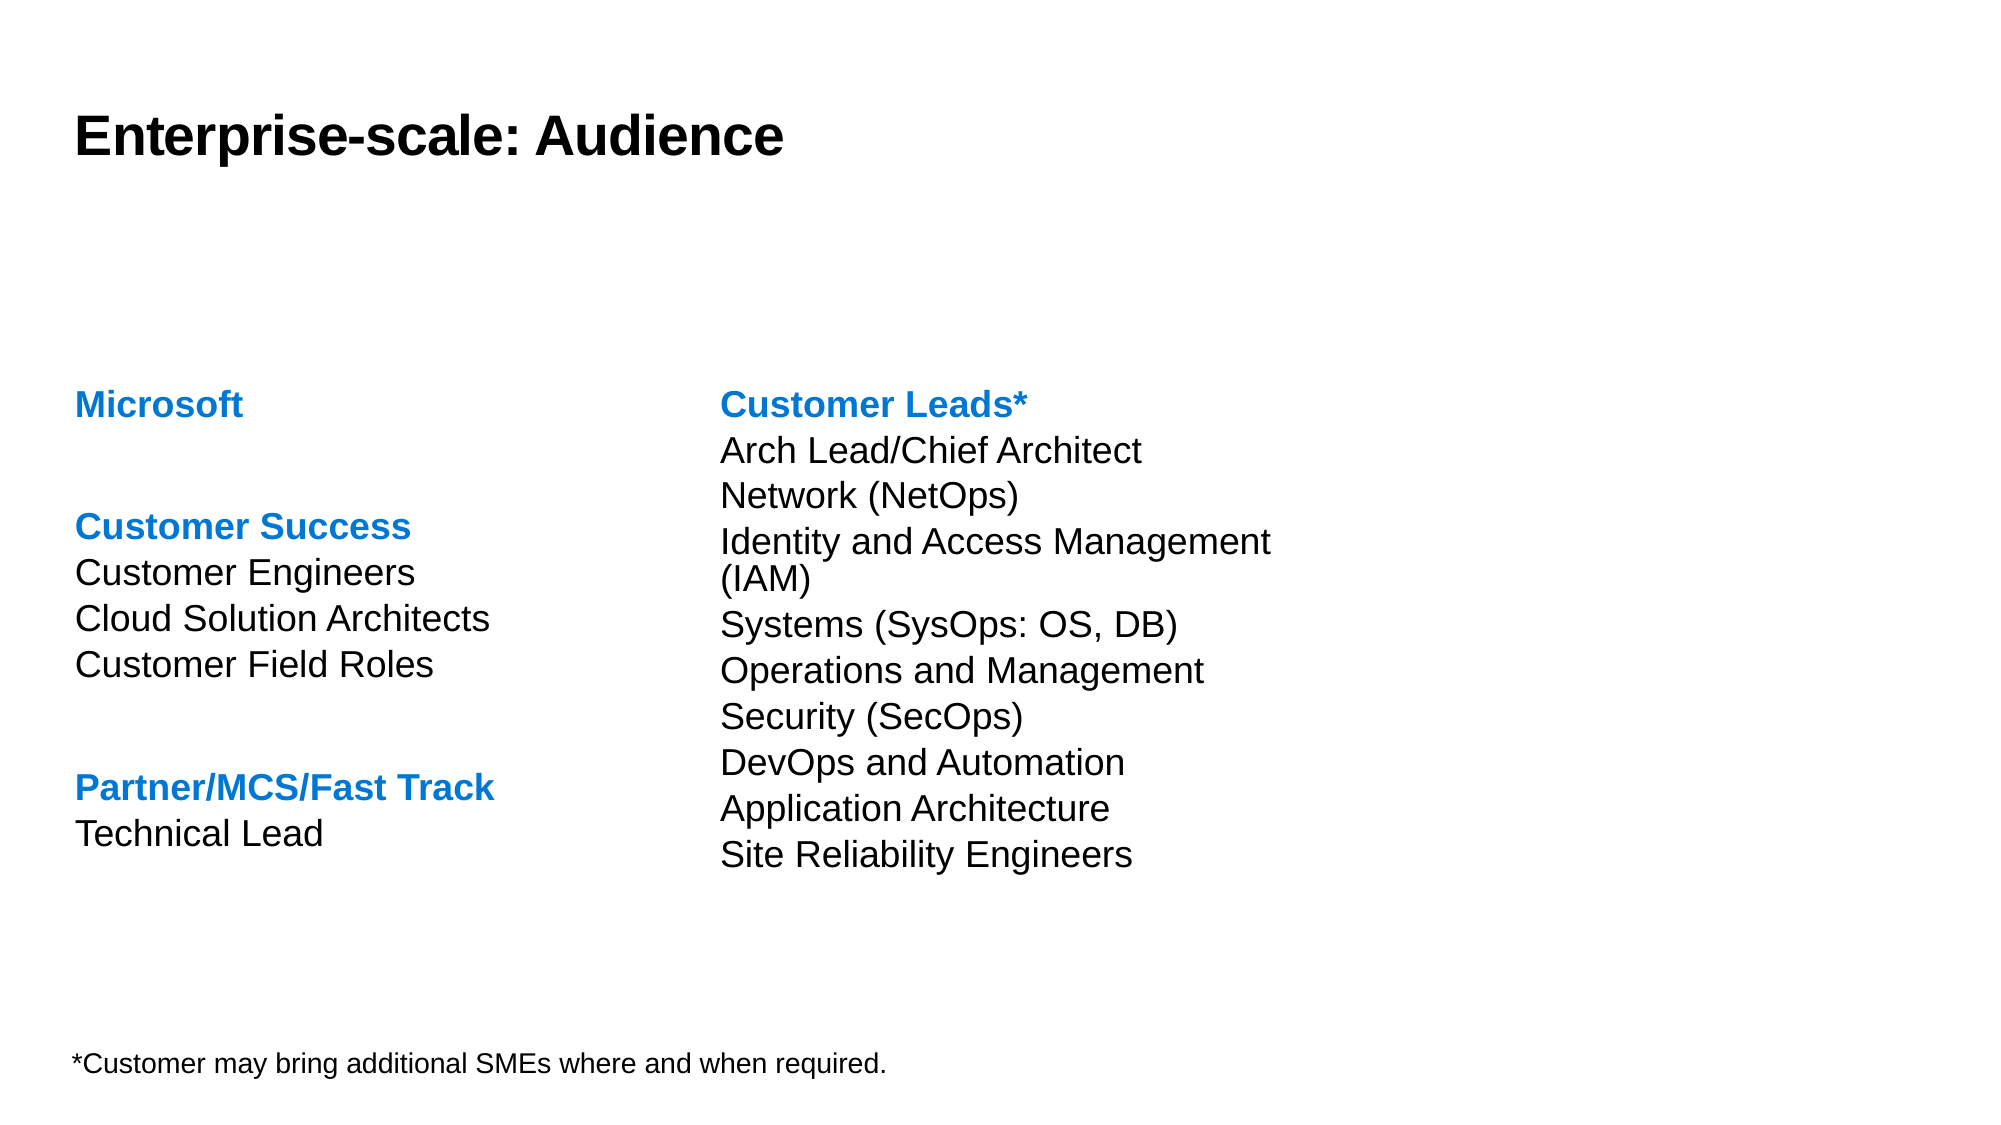

# Enterprise-scale: Audience
Microsoft

Customer Success
Customer Engineers
Cloud Solution Architects
Customer Field Roles

Partner/MCS/Fast Track
Technical Lead

Customer Leads*
Arch Lead/Chief Architect
Network (NetOps)
Identity and Access Management (IAM)
Systems (SysOps: OS, DB)
Operations and Management
Security (SecOps)
DevOps and Automation
Application Architecture
Site Reliability Engineers

*Customer may bring additional SMEs where and when required.